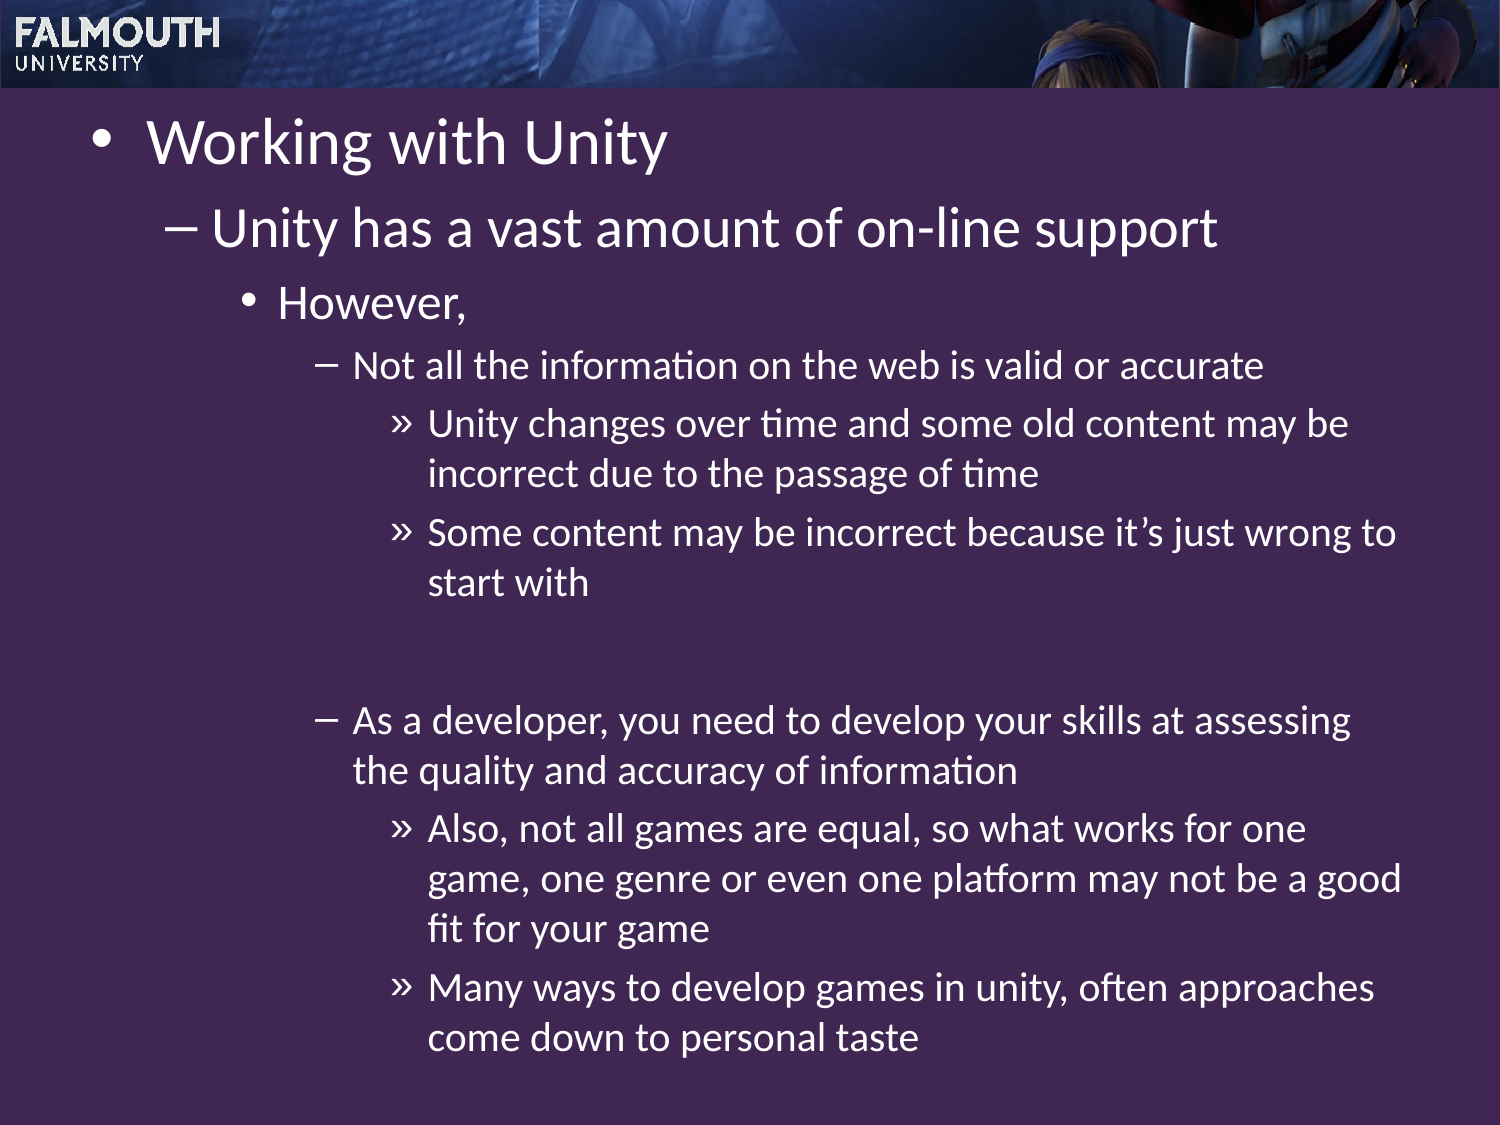

Working with Unity
Unity has a vast amount of on-line support
However,
Not all the information on the web is valid or accurate
Unity changes over time and some old content may be incorrect due to the passage of time
Some content may be incorrect because it’s just wrong to start with

As a developer, you need to develop your skills at assessing the quality and accuracy of information
Also, not all games are equal, so what works for one game, one genre or even one platform may not be a good fit for your game
Many ways to develop games in unity, often approaches come down to personal taste